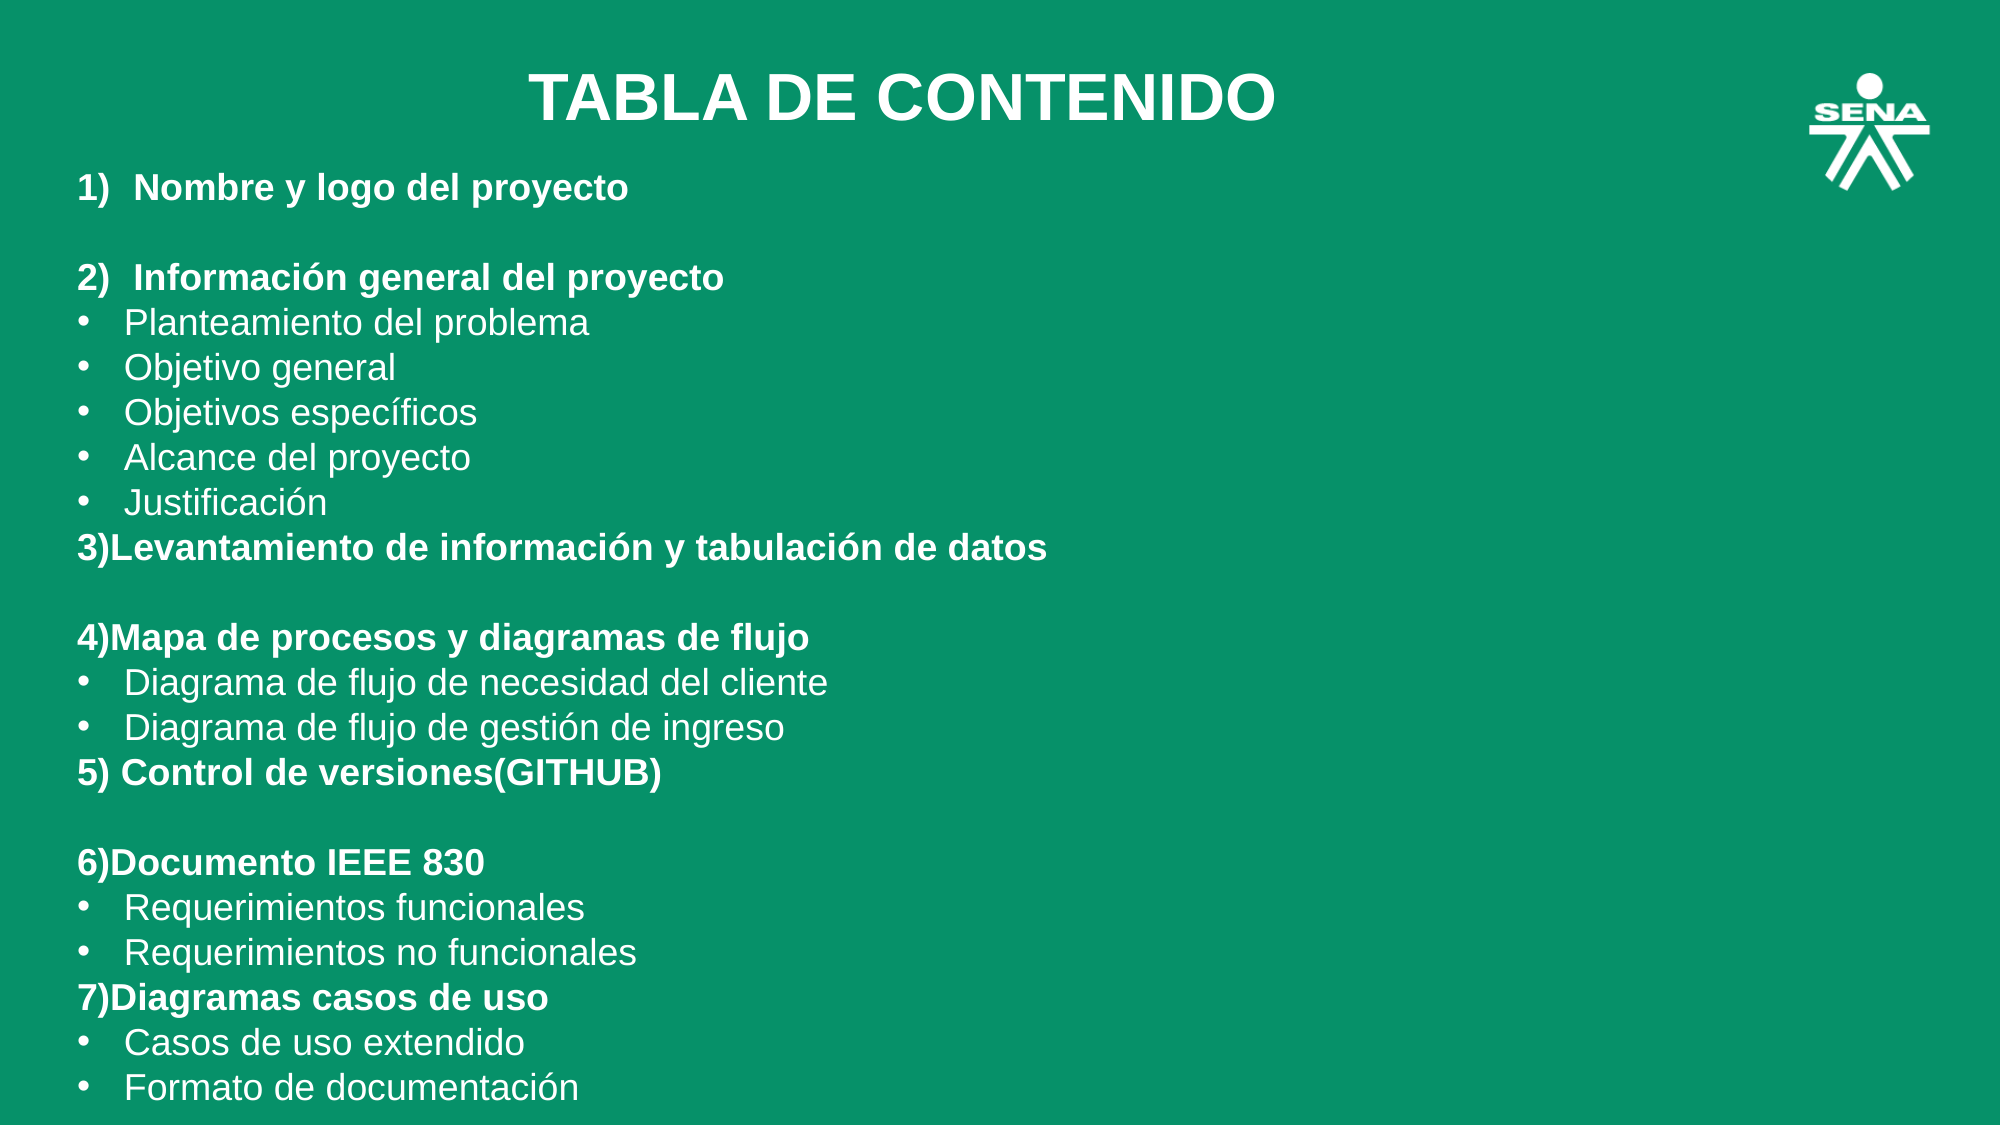

TABLA DE CONTENIDO
Nombre y logo del proyecto

Información general del proyecto
Planteamiento del problema
Objetivo general
Objetivos específicos
Alcance del proyecto
Justificación
3)Levantamiento de información y tabulación de datos

4)Mapa de procesos y diagramas de flujo
Diagrama de flujo de necesidad del cliente
Diagrama de flujo de gestión de ingreso
5) Control de versiones(GITHUB)

6)Documento IEEE 830
Requerimientos funcionales
Requerimientos no funcionales
7)Diagramas casos de uso
Casos de uso extendido
Formato de documentación